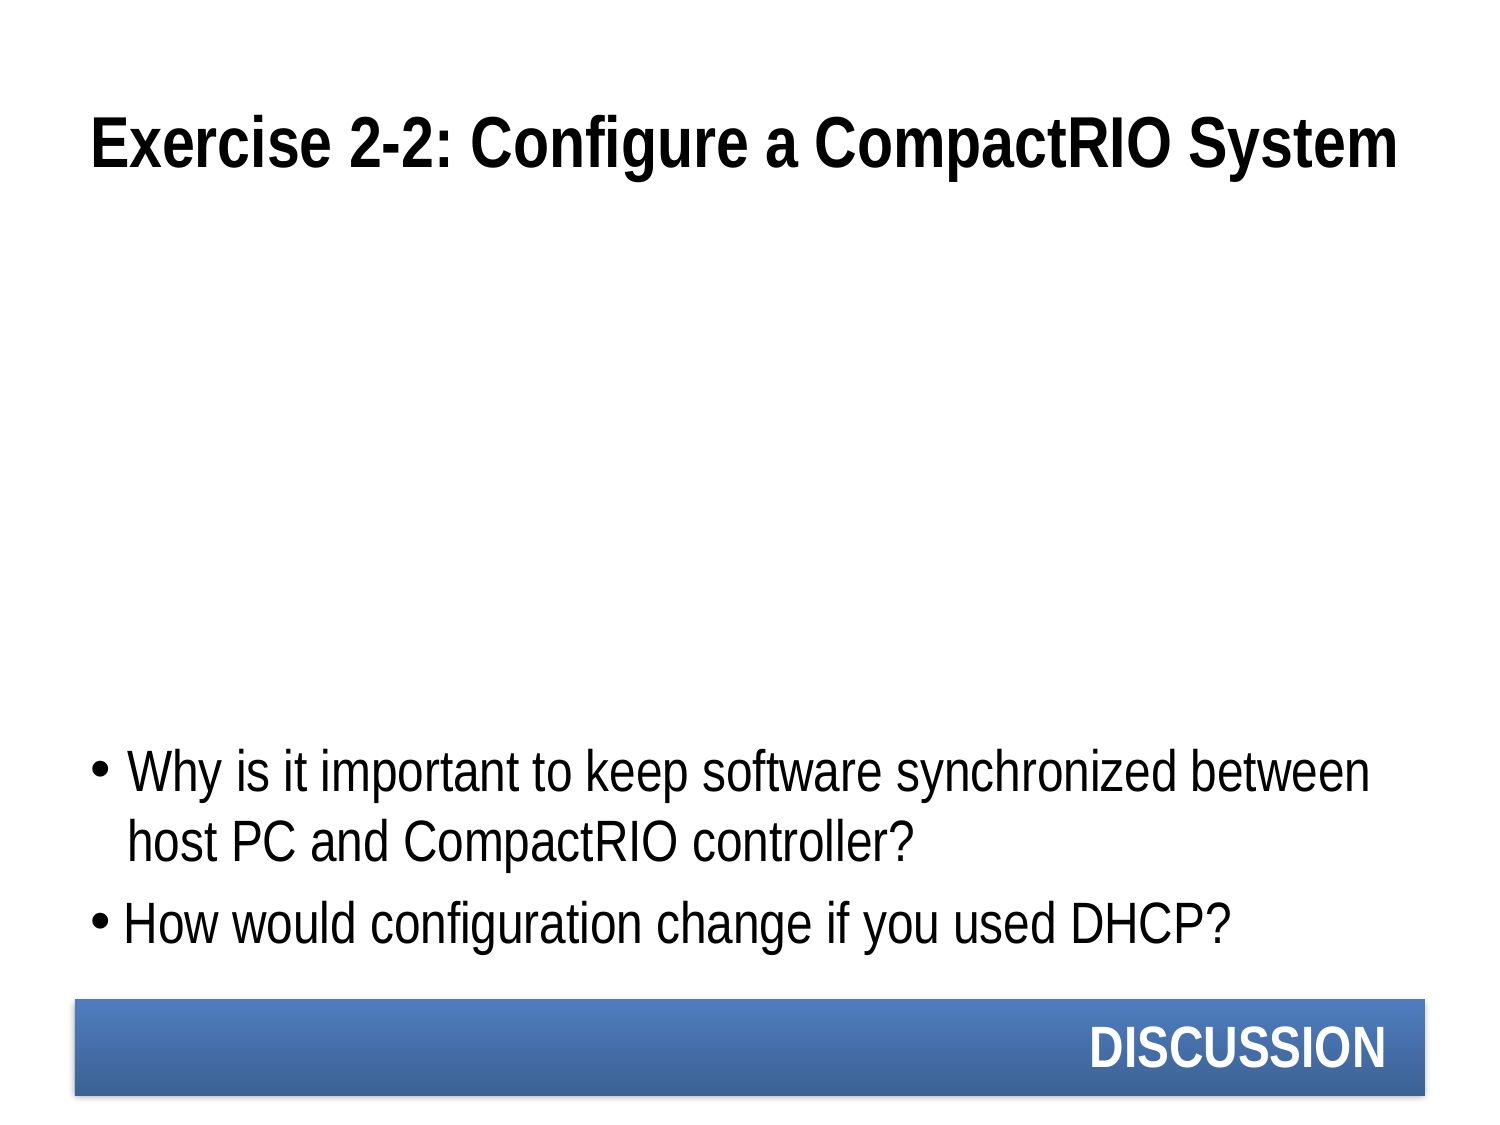

# Exercise 2-2: Configure a CompactRIO System
Why is it important to keep software synchronized between host PC and CompactRIO controller?
 How would configuration change if you used DHCP?